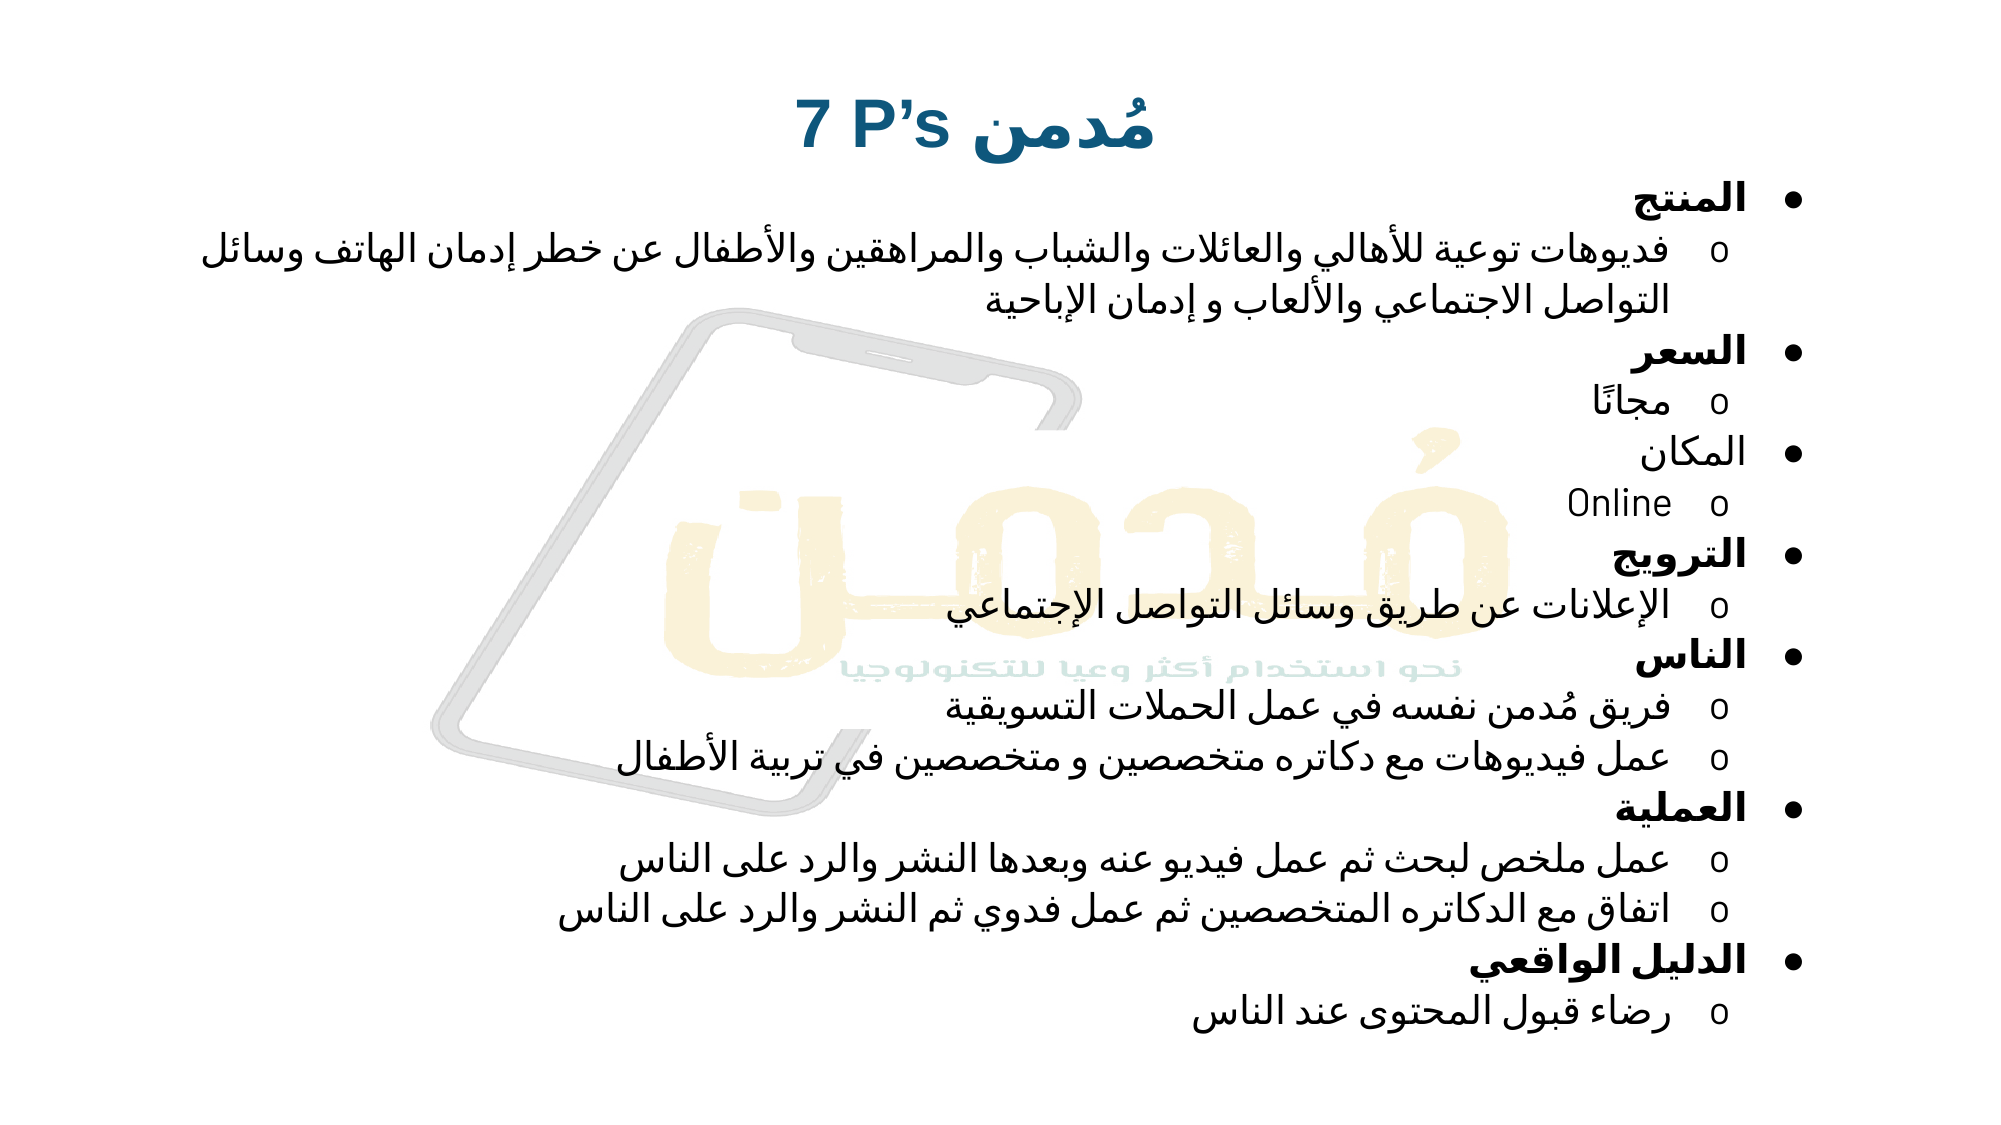

7 P’s مُدمن
المنتج
فديوهات توعية للأهالي والعائلات والشباب والمراهقين والأطفال عن خطر إدمان الهاتف وسائل التواصل الاجتماعي والألعاب و إدمان الإباحية
السعر
مجانًا
المكان
Online
الترويج
الإعلانات عن طريق وسائل التواصل الإجتماعي
الناس
فريق مُدمن نفسه في عمل الحملات التسويقية
عمل فيديوهات مع دكاتره متخصصين و متخصصين في تربية الأطفال
العملية
عمل ملخص لبحث ثم عمل فيديو عنه وبعدها النشر والرد على الناس
اتفاق مع الدكاتره المتخصصين ثم عمل فدوي ثم النشر والرد على الناس
الدليل الواقعي
رضاء قبول المحتوى عند الناس